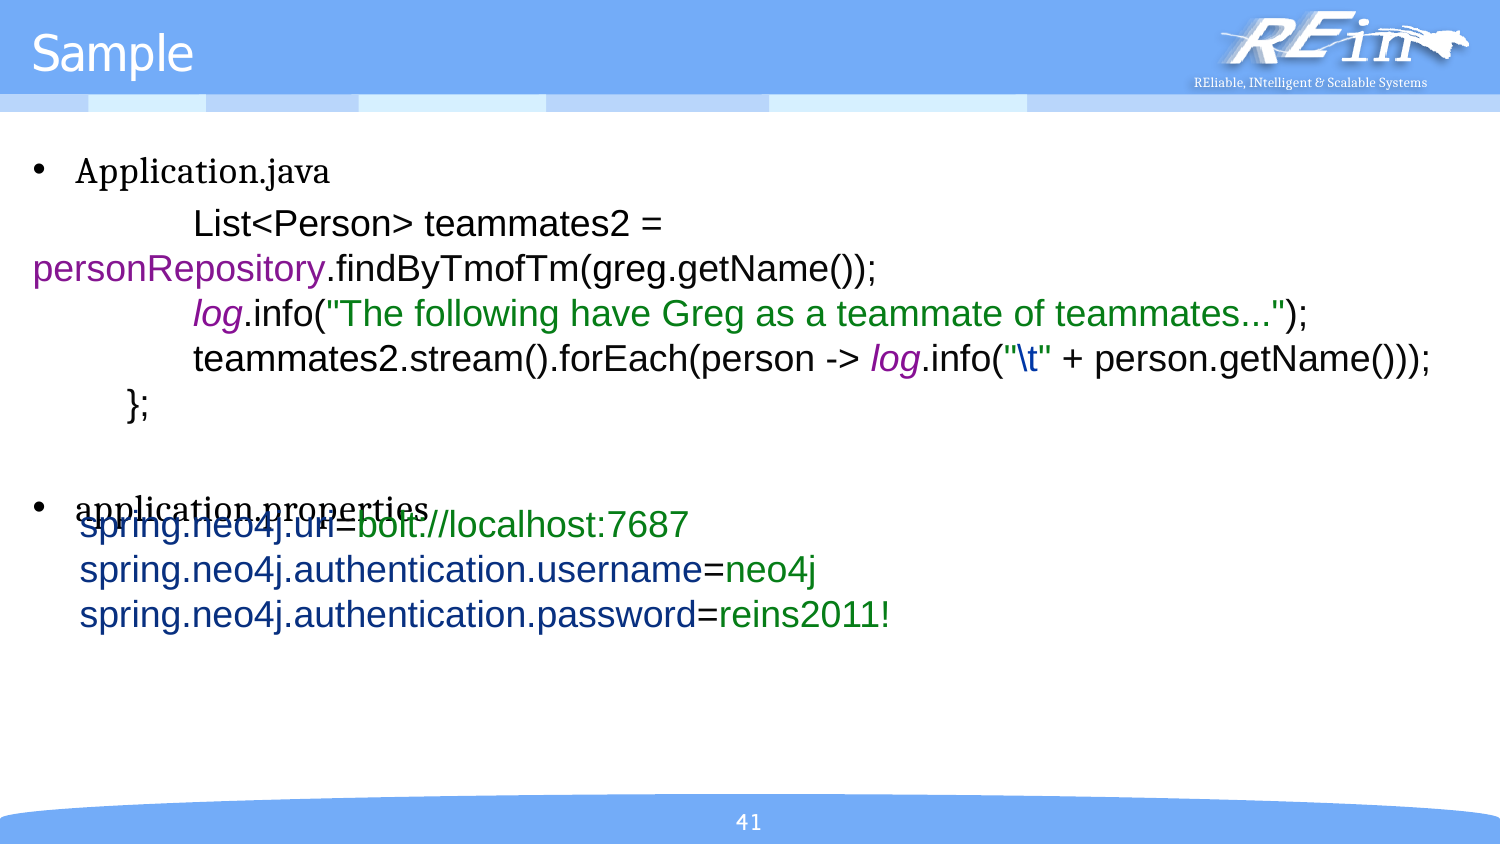

# Sample
Application.java
 	 List<Person> teammates2 = personRepository.findByTmofTm(greg.getName());
   	 log.info("The following have Greg as a teammate of teammates...");
   	 teammates2.stream().forEach(person -> log.info("\t" + person.getName()));
         };

application.properties
spring.neo4j.uri=bolt://localhost:7687
spring.neo4j.authentication.username=neo4j
spring.neo4j.authentication.password=reins2011!

41